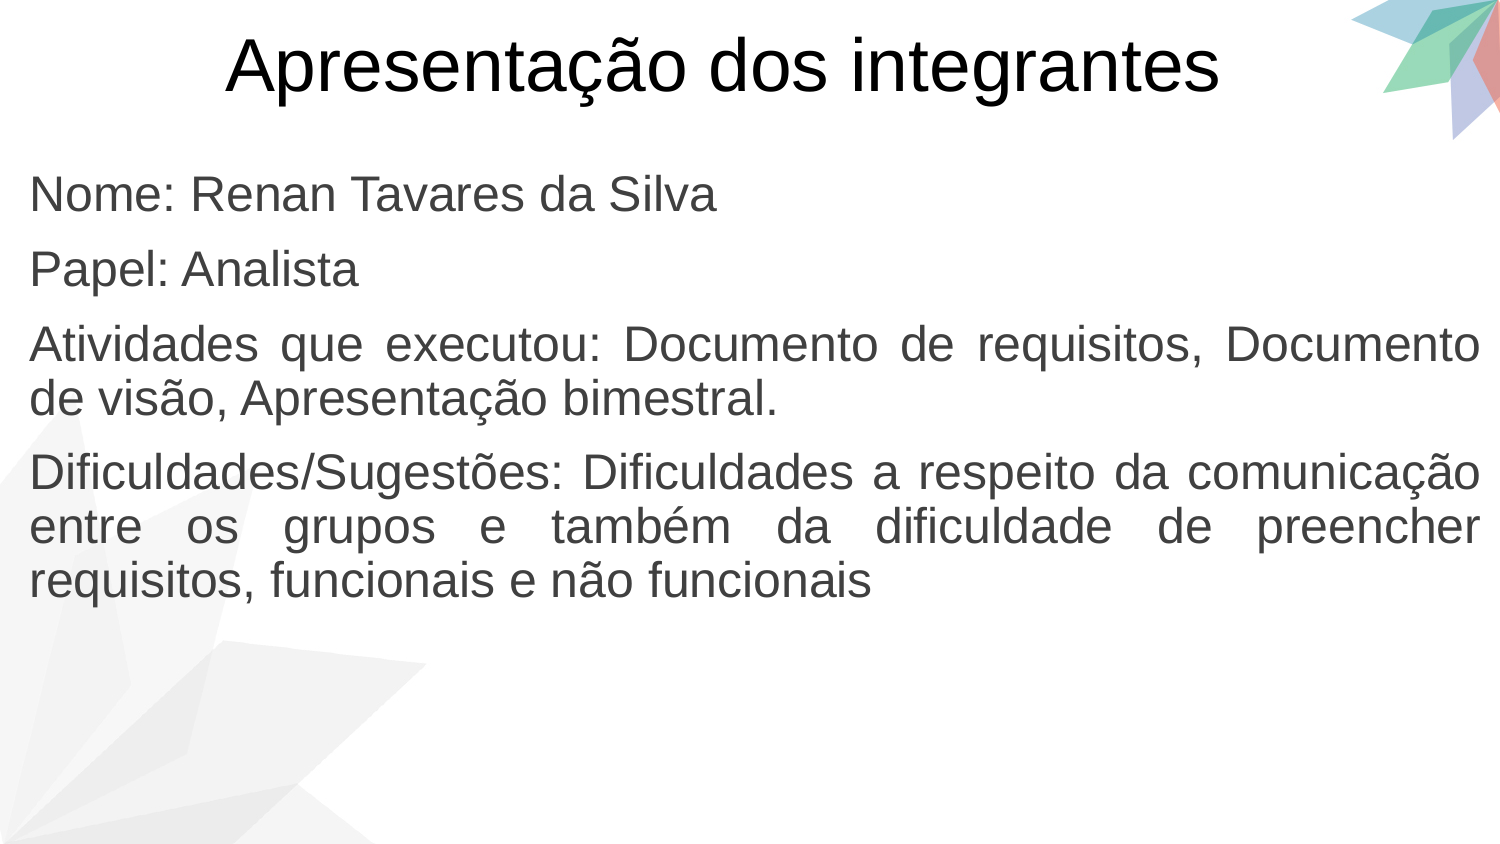

Apresentação dos integrantes
Nome: Renan Tavares da Silva
Papel: Analista
Atividades que executou: Documento de requisitos, Documento de visão, Apresentação bimestral.
Dificuldades/Sugestões: Dificuldades a respeito da comunicação entre os grupos e também da dificuldade de preencher requisitos, funcionais e não funcionais